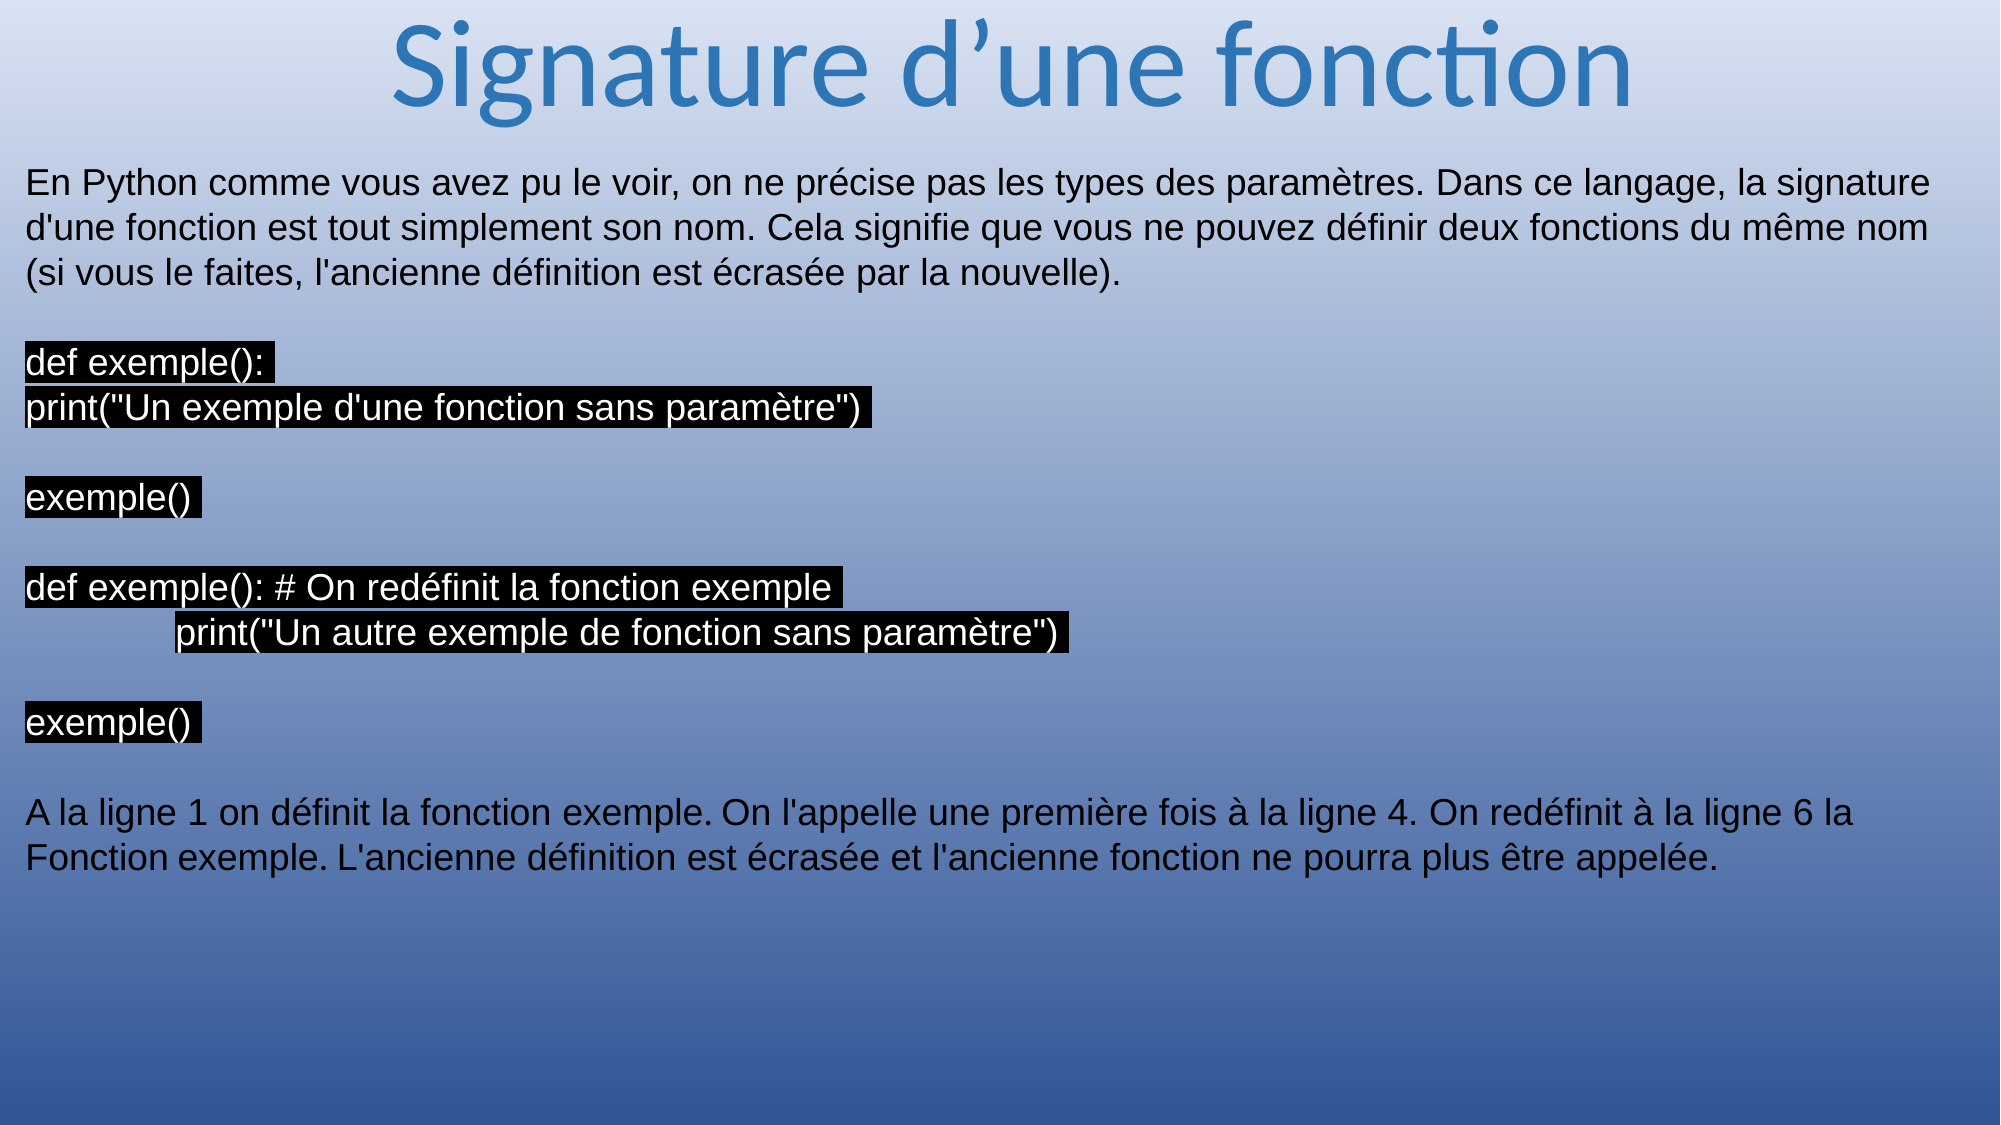

# Signature d’une fonction
En Python comme vous avez pu le voir, on ne précise pas les types des paramètres. Dans ce langage, la signature
d'une fonction est tout simplement son nom. Cela signifie que vous ne pouvez définir deux fonctions du même nom
(si vous le faites, l'ancienne définition est écrasée par la nouvelle).

def exemple():
print("Un exemple d'une fonction sans paramètre")

exemple()

def exemple(): # On redéfinit la fonction exemple
	print("Un autre exemple de fonction sans paramètre")

exemple()

A la ligne 1 on définit la fonction exemple. On l'appelle une première fois à la ligne 4. On redéfinit à la ligne 6 la
Fonction exemple. L'ancienne définition est écrasée et l'ancienne fonction ne pourra plus être appelée.

118